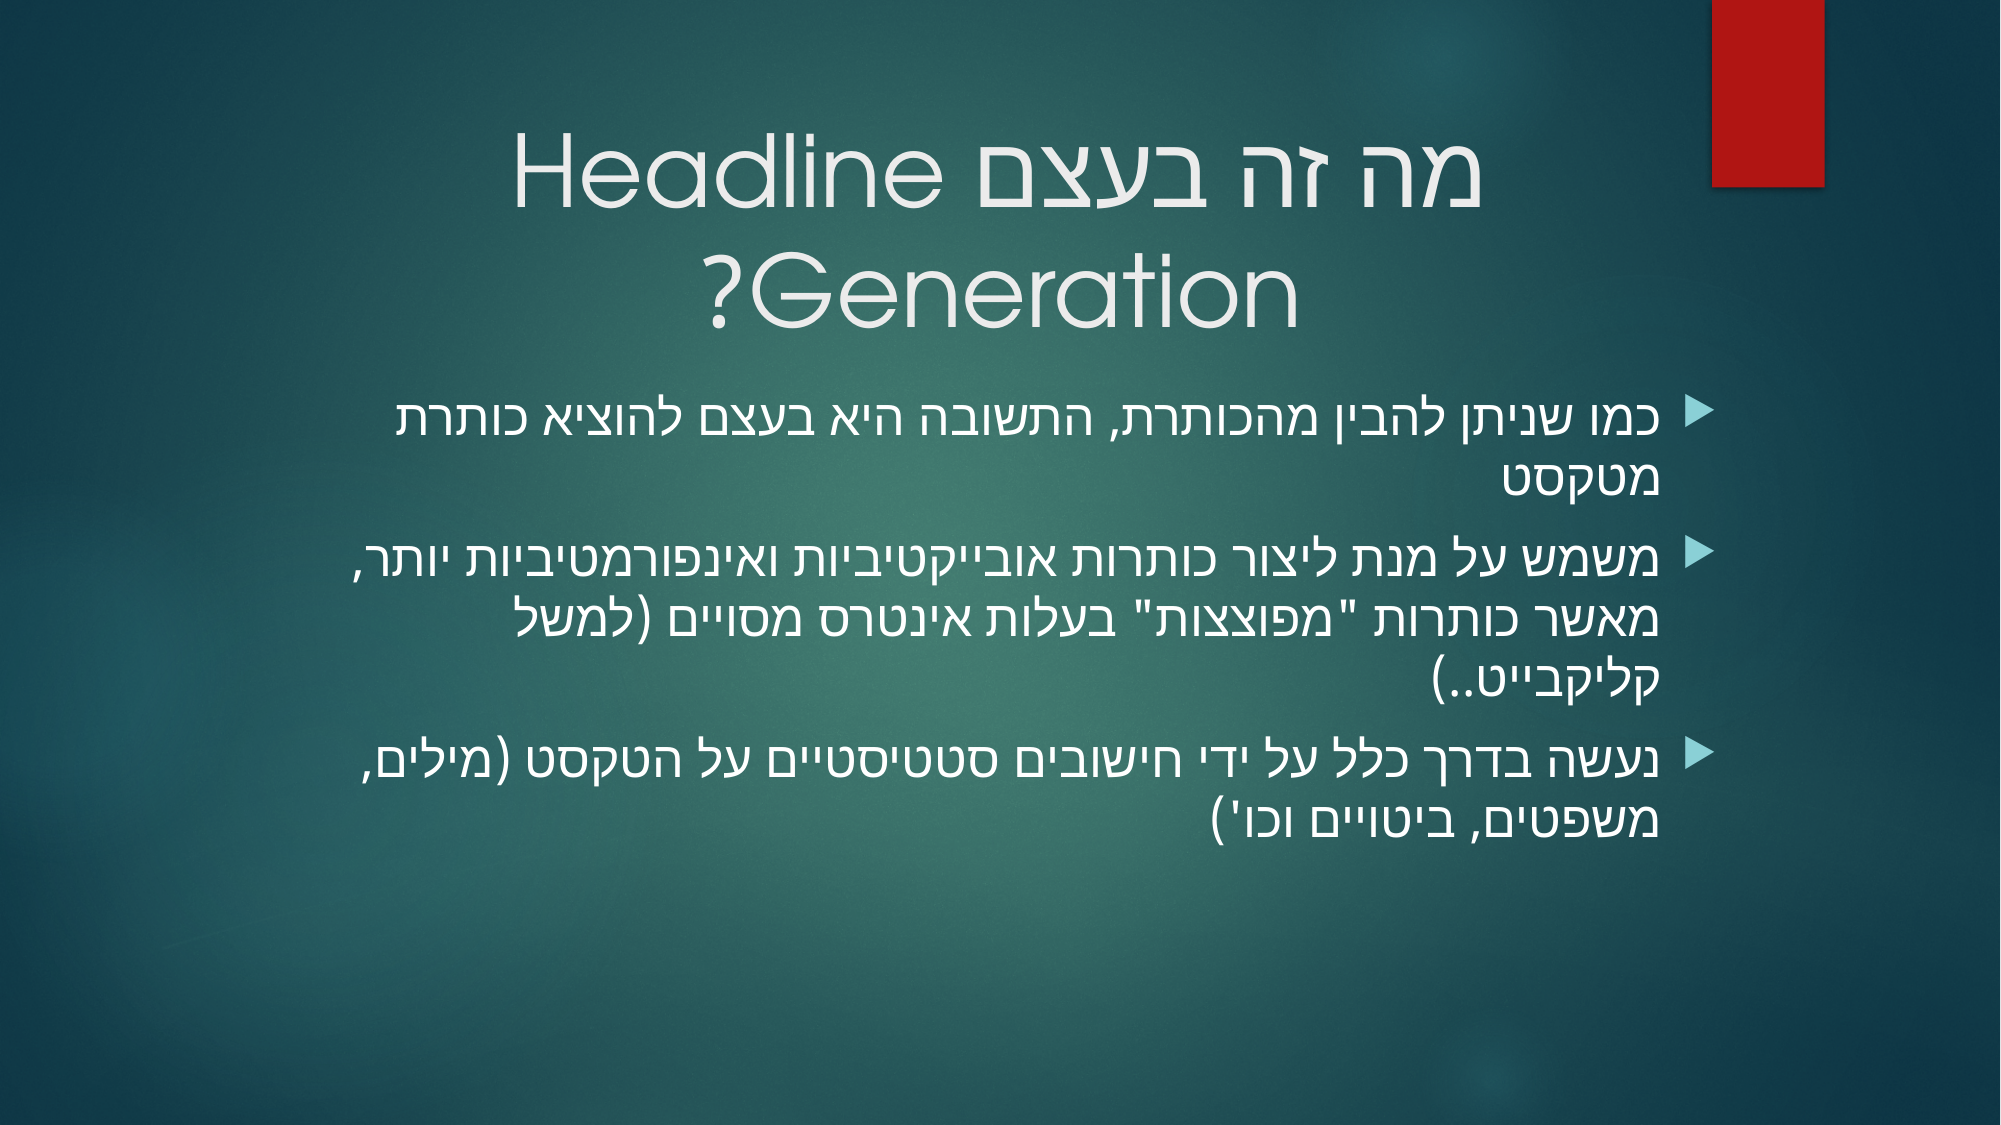

# מה זה בעצם Headline Generation?
כמו שניתן להבין מהכותרת, התשובה היא בעצם להוציא כותרת מטקסט
משמש על מנת ליצור כותרות אובייקטיביות ואינפורמטיביות יותר, מאשר כותרות "מפוצצות" בעלות אינטרס מסויים (למשל קליקבייט..)
נעשה בדרך כלל על ידי חישובים סטטיסטיים על הטקסט (מילים, משפטים, ביטויים וכו')